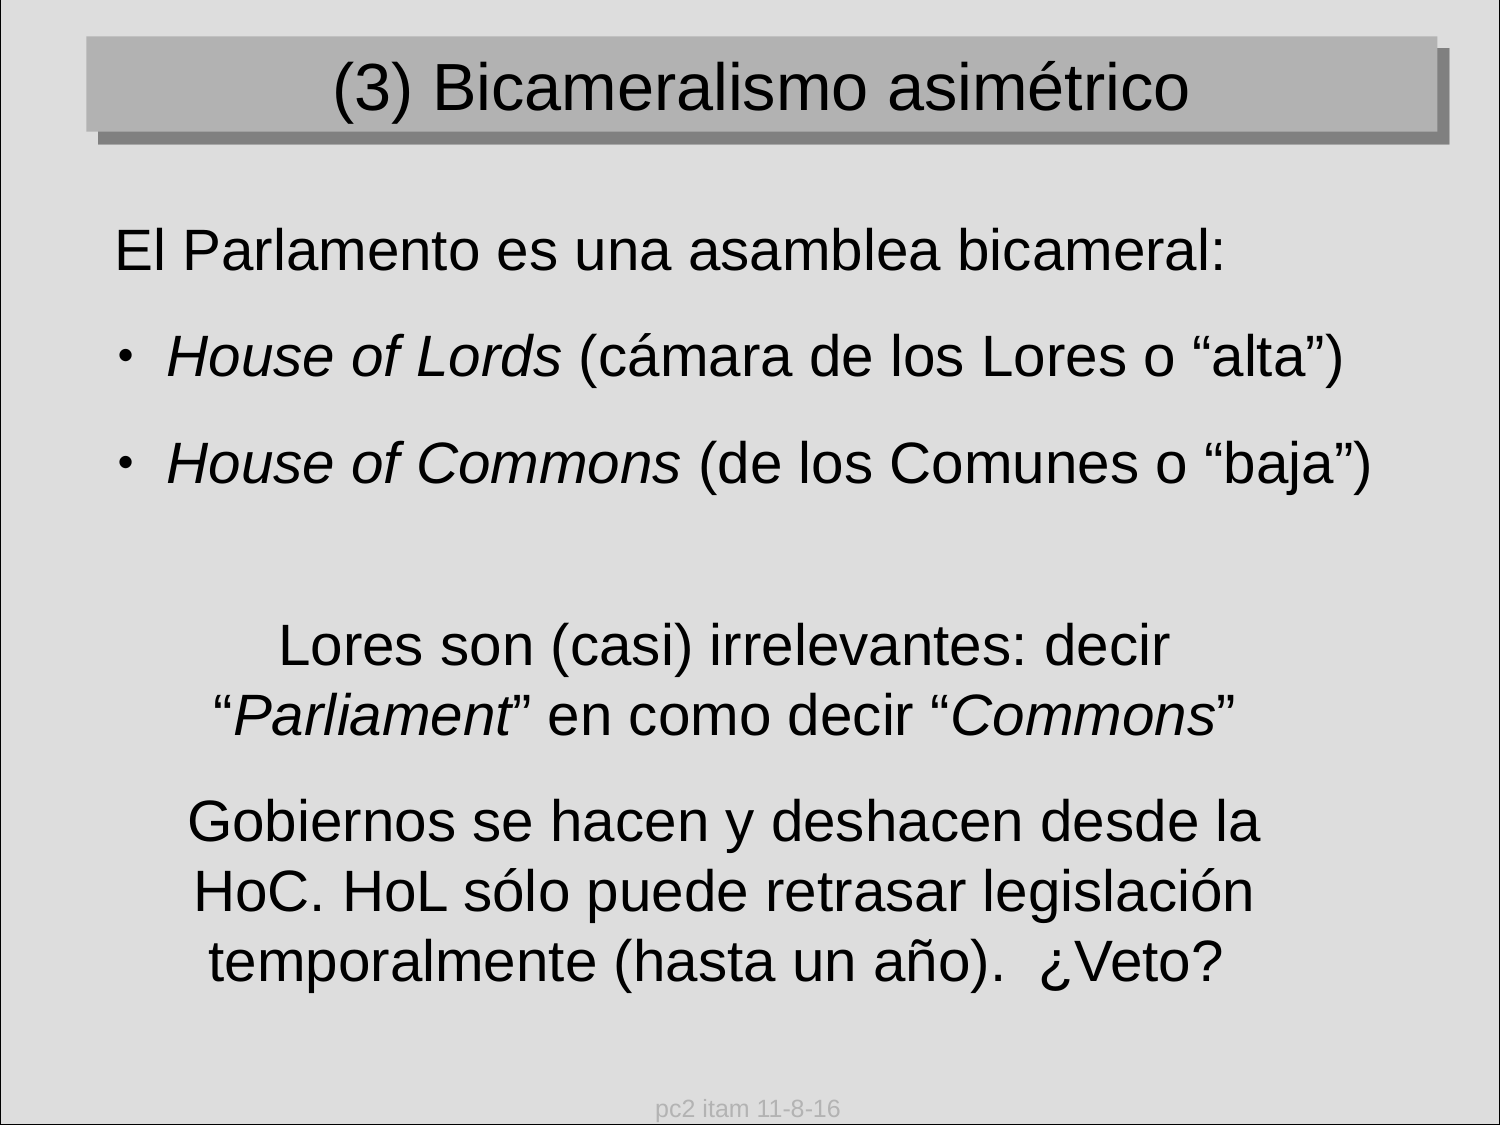

(3) Bicameralismo asimétrico
El Parlamento es una asamblea bicameral:
 House of Lords (cámara de los Lores o “alta”)
 House of Commons (de los Comunes o “baja”)
Lores son (casi) irrelevantes: decir “Parliament” en como decir “Commons”
Gobiernos se hacen y deshacen desde la HoC. HoL sólo puede retrasar legislación temporalmente (hasta un año).  ¿Veto?